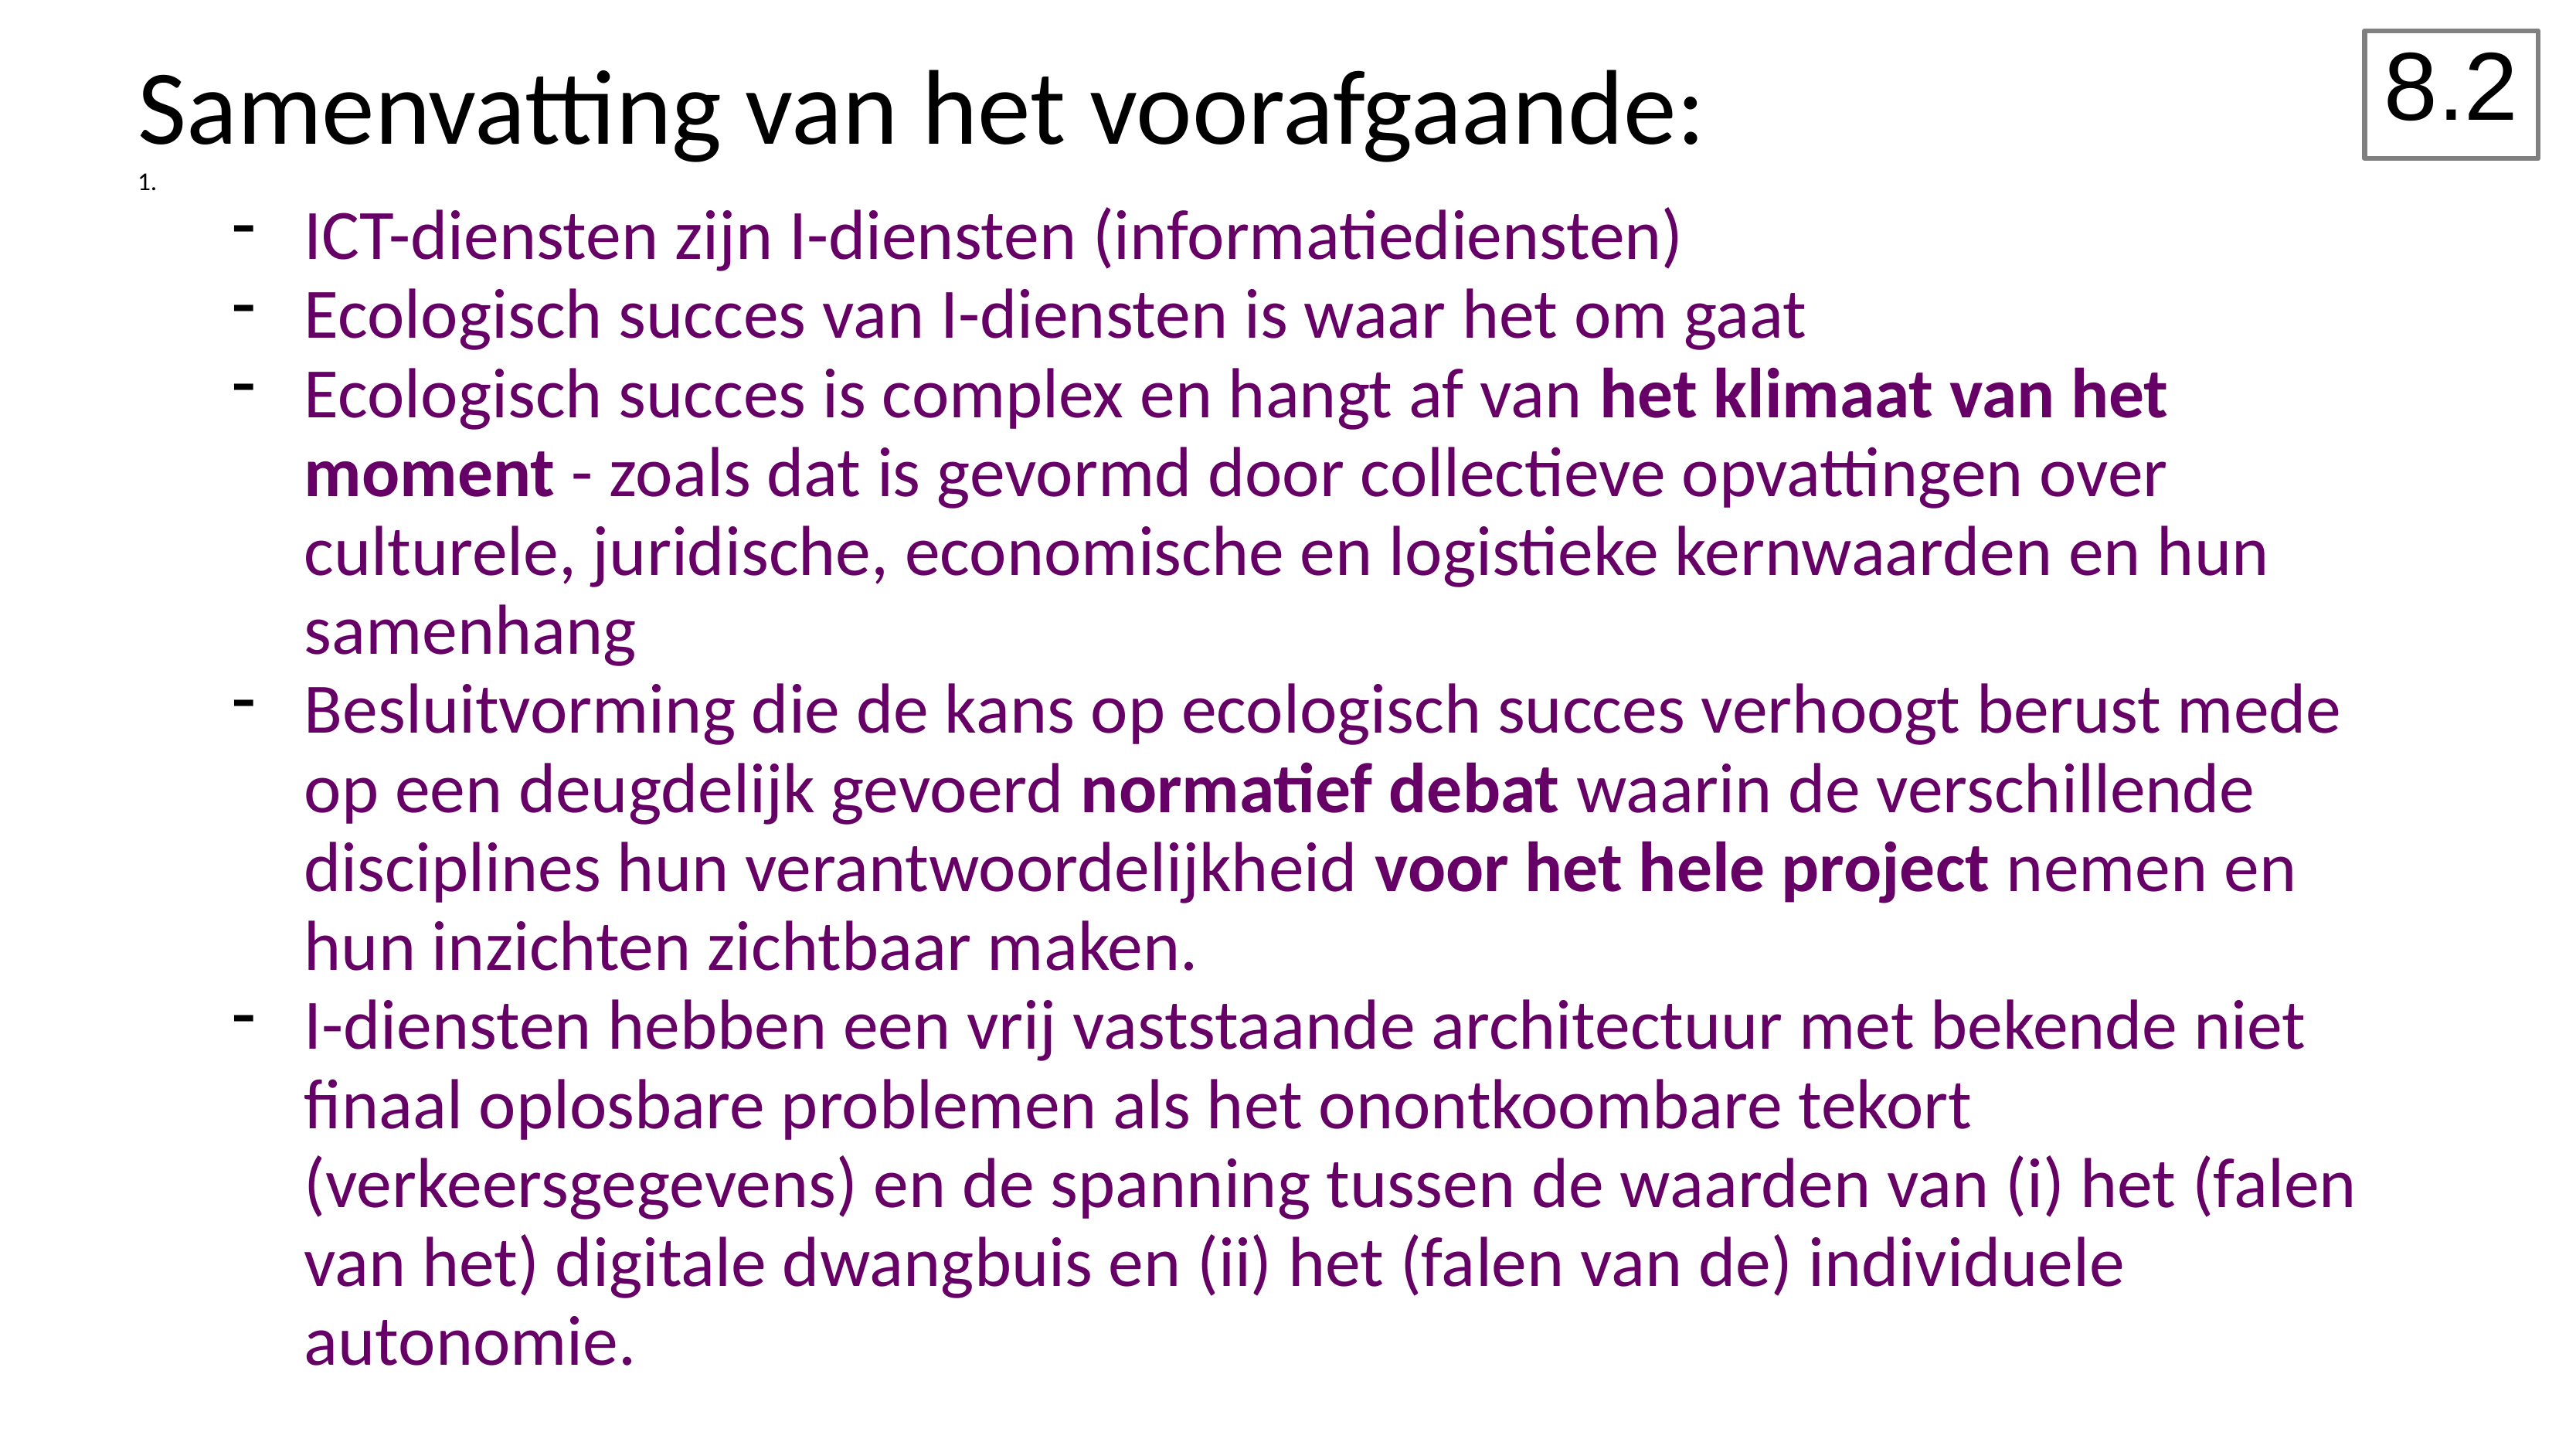

8.2

Samenvatting van het voorafgaande:

ICT-diensten zijn I-diensten (informatiediensten)
Ecologisch succes van I-diensten is waar het om gaat
Ecologisch succes is complex en hangt af van het klimaat van het moment - zoals dat is gevormd door collectieve opvattingen over culturele, juridische, economische en logistieke kernwaarden en hun samenhang
Besluitvorming die de kans op ecologisch succes verhoogt berust mede op een deugdelijk gevoerd normatief debat waarin de verschillende disciplines hun verantwoordelijkheid voor het hele project nemen en hun inzichten zichtbaar maken.
I-diensten hebben een vrij vaststaande architectuur met bekende niet finaal oplosbare problemen als het onontkoombare tekort (verkeersgegevens) en de spanning tussen de waarden van (i) het (falen van het) digitale dwangbuis en (ii) het (falen van de) individuele autonomie.